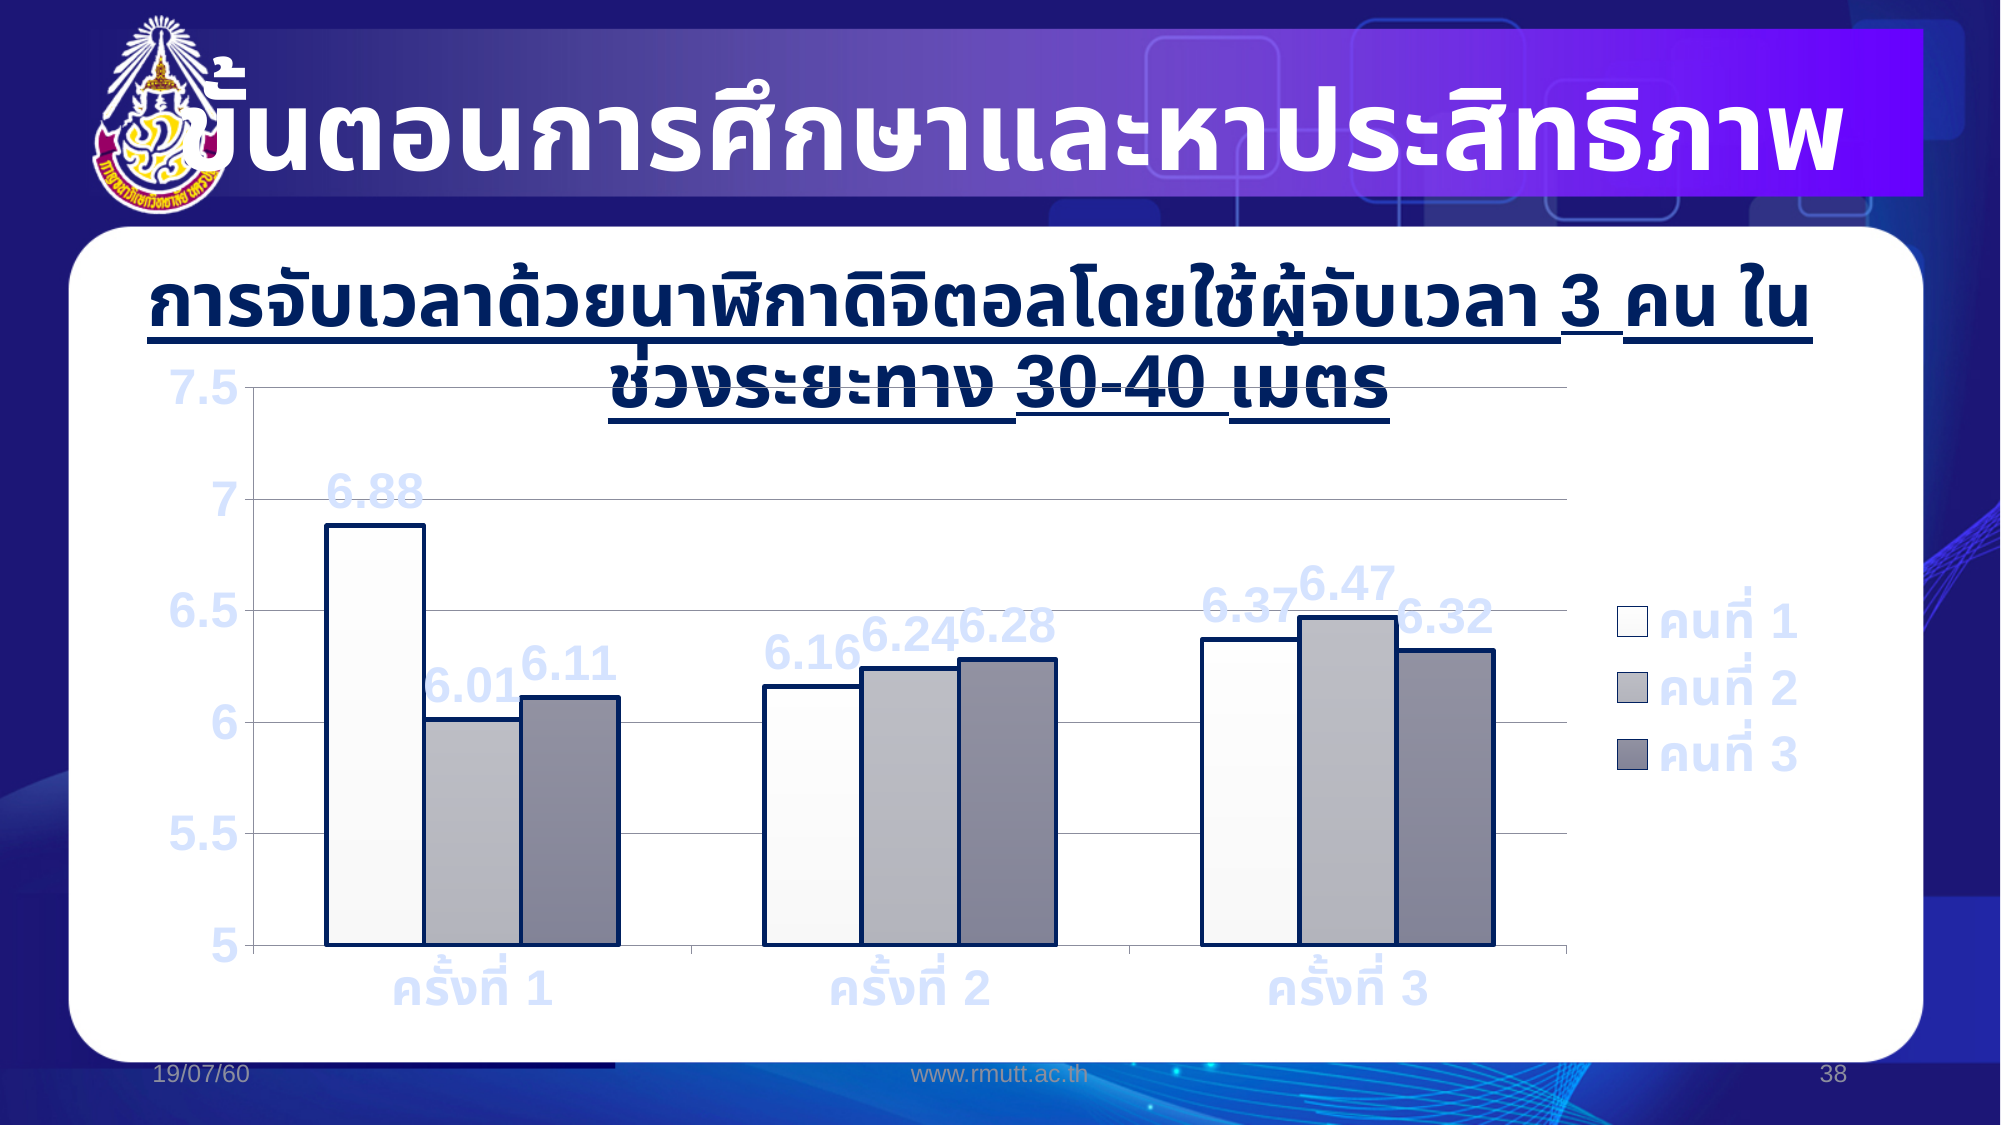

ขั้นตอนการศึกษาและหาประสิทธิภาพ
การจับเวลาด้วยนาฬิกาดิจิตอลโดยใช้ผู้จับเวลา 3 คน ในช่วงระยะทาง 30-40 เมตร

### Chart

| Category | คนที่ 1 | คนที่ 2 | คนที่ 3 |
|---|---|---|---|
| ครั้งที่ 1 | 6.88 | 6.01 | 6.109999999999999 |
| ครั้งที่ 2 | 6.159999999999999 | 6.24 | 6.28 |
| ครั้งที่ 3 | 6.37 | 6.470000000000001 | 6.319999999999999 |
19/07/60
www.rmutt.ac.th
38